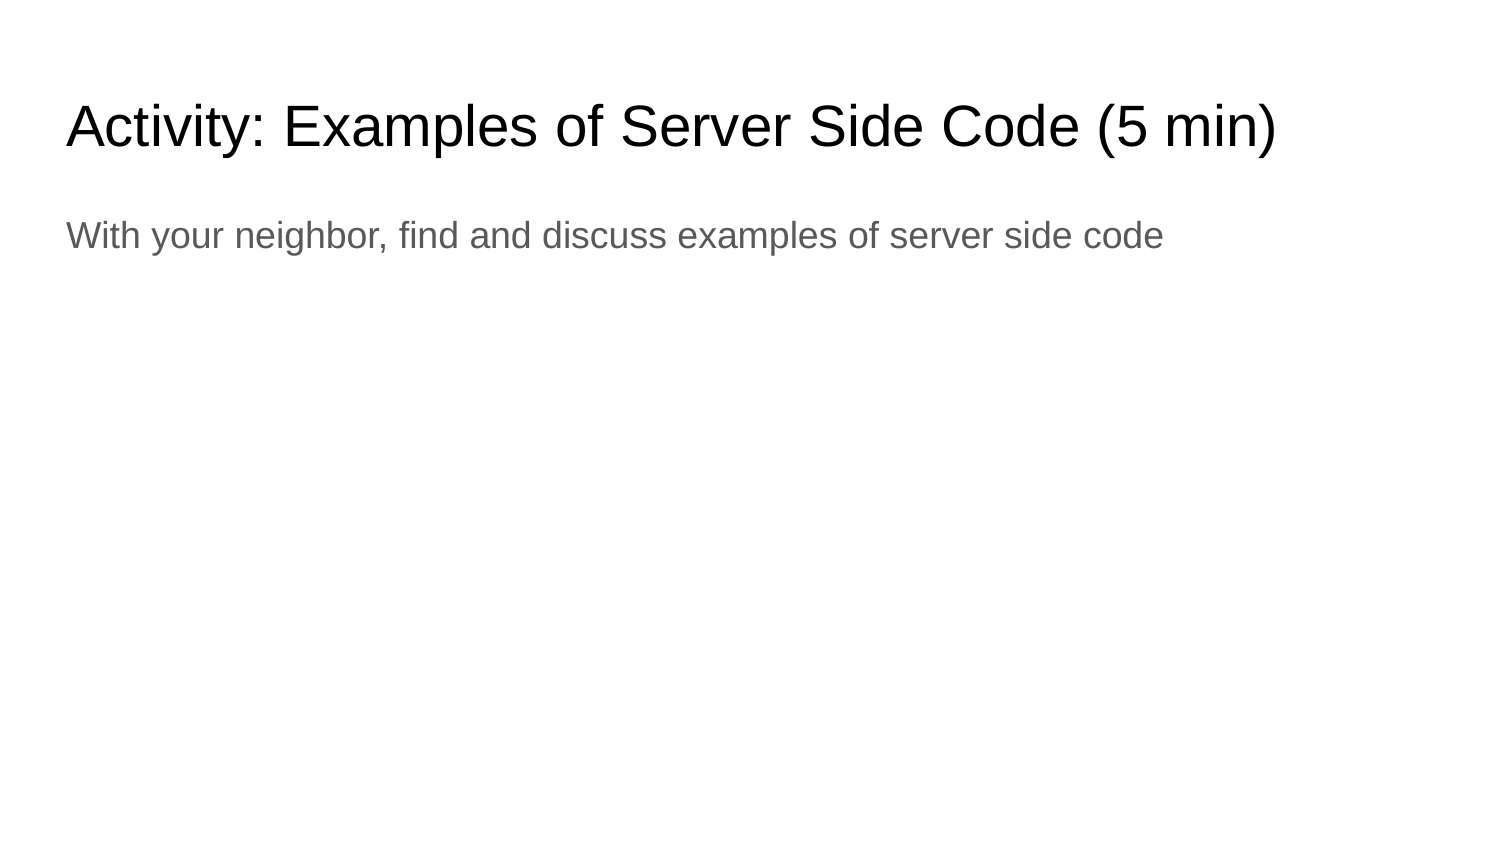

# Activity: Examples of Server Side Code (5 min)
With your neighbor, find and discuss examples of server side code